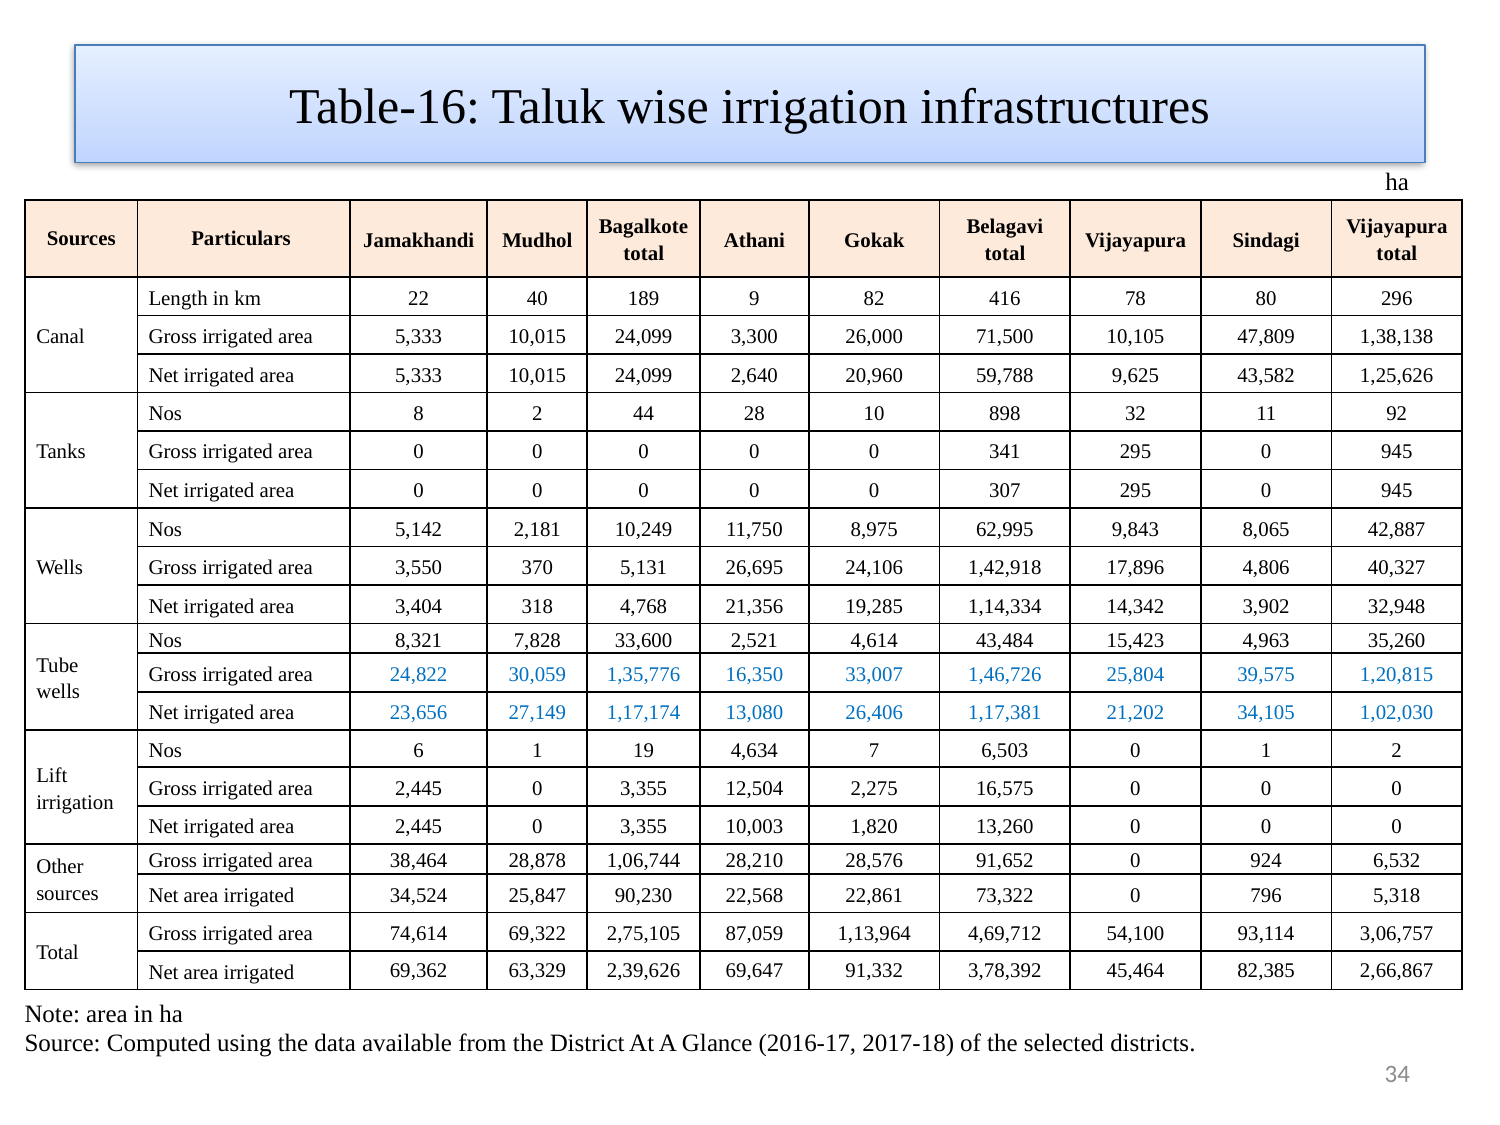

# Table-16: Taluk wise irrigation infrastructures
ha
| Sources | Particulars | Jamakhandi | Mudhol | Bagalkote total | Athani | Gokak | Belagavi total | Vijayapura | Sindagi | Vijayapura total |
| --- | --- | --- | --- | --- | --- | --- | --- | --- | --- | --- |
| Canal | Length in km | 22 | 40 | 189 | 9 | 82 | 416 | 78 | 80 | 296 |
|  | Gross irrigated area | 5,333 | 10,015 | 24,099 | 3,300 | 26,000 | 71,500 | 10,105 | 47,809 | 1,38,138 |
|  | Net irrigated area | 5,333 | 10,015 | 24,099 | 2,640 | 20,960 | 59,788 | 9,625 | 43,582 | 1,25,626 |
| Tanks | Nos | 8 | 2 | 44 | 28 | 10 | 898 | 32 | 11 | 92 |
|  | Gross irrigated area | 0 | 0 | 0 | 0 | 0 | 341 | 295 | 0 | 945 |
|  | Net irrigated area | 0 | 0 | 0 | 0 | 0 | 307 | 295 | 0 | 945 |
| Wells | Nos | 5,142 | 2,181 | 10,249 | 11,750 | 8,975 | 62,995 | 9,843 | 8,065 | 42,887 |
|  | Gross irrigated area | 3,550 | 370 | 5,131 | 26,695 | 24,106 | 1,42,918 | 17,896 | 4,806 | 40,327 |
|  | Net irrigated area | 3,404 | 318 | 4,768 | 21,356 | 19,285 | 1,14,334 | 14,342 | 3,902 | 32,948 |
| Tube wells | Nos | 8,321 | 7,828 | 33,600 | 2,521 | 4,614 | 43,484 | 15,423 | 4,963 | 35,260 |
|  | Gross irrigated area | 24,822 | 30,059 | 1,35,776 | 16,350 | 33,007 | 1,46,726 | 25,804 | 39,575 | 1,20,815 |
|  | Net irrigated area | 23,656 | 27,149 | 1,17,174 | 13,080 | 26,406 | 1,17,381 | 21,202 | 34,105 | 1,02,030 |
| Lift irrigation | Nos | 6 | 1 | 19 | 4,634 | 7 | 6,503 | 0 | 1 | 2 |
|  | Gross irrigated area | 2,445 | 0 | 3,355 | 12,504 | 2,275 | 16,575 | 0 | 0 | 0 |
|  | Net irrigated area | 2,445 | 0 | 3,355 | 10,003 | 1,820 | 13,260 | 0 | 0 | 0 |
| Other sources | Gross irrigated area | 38,464 | 28,878 | 1,06,744 | 28,210 | 28,576 | 91,652 | 0 | 924 | 6,532 |
|  | Net area irrigated | 34,524 | 25,847 | 90,230 | 22,568 | 22,861 | 73,322 | 0 | 796 | 5,318 |
| Total | Gross irrigated area | 74,614 | 69,322 | 2,75,105 | 87,059 | 1,13,964 | 4,69,712 | 54,100 | 93,114 | 3,06,757 |
|  | Net area irrigated | 69,362 | 63,329 | 2,39,626 | 69,647 | 91,332 | 3,78,392 | 45,464 | 82,385 | 2,66,867 |
Note: area in ha
Source: Computed using the data available from the District At A Glance (2016-17, 2017-18) of the selected districts.
34